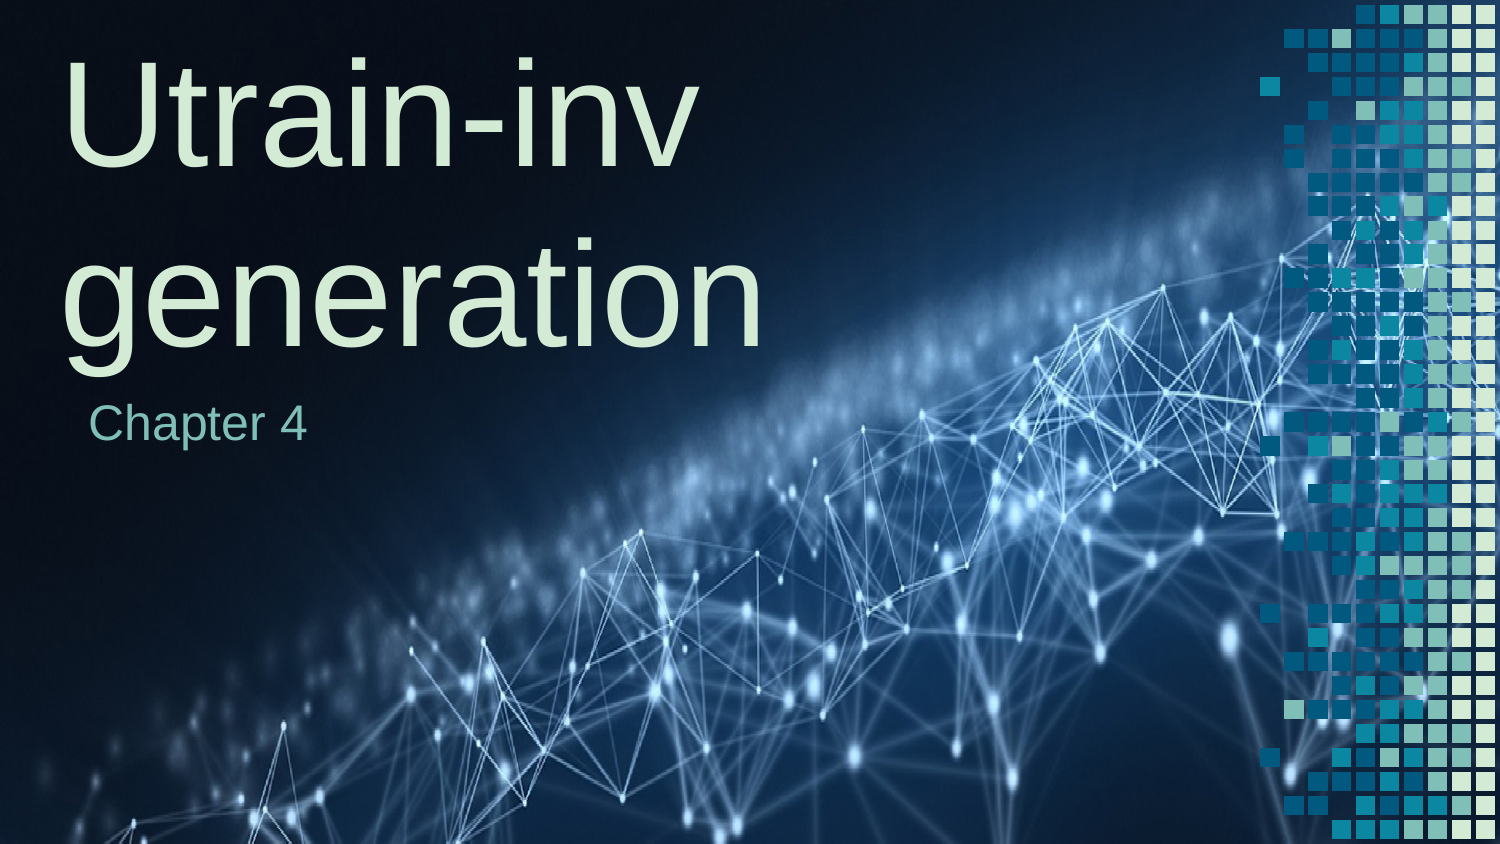

Face Detector & Utrain-inv generation
Chapter 4